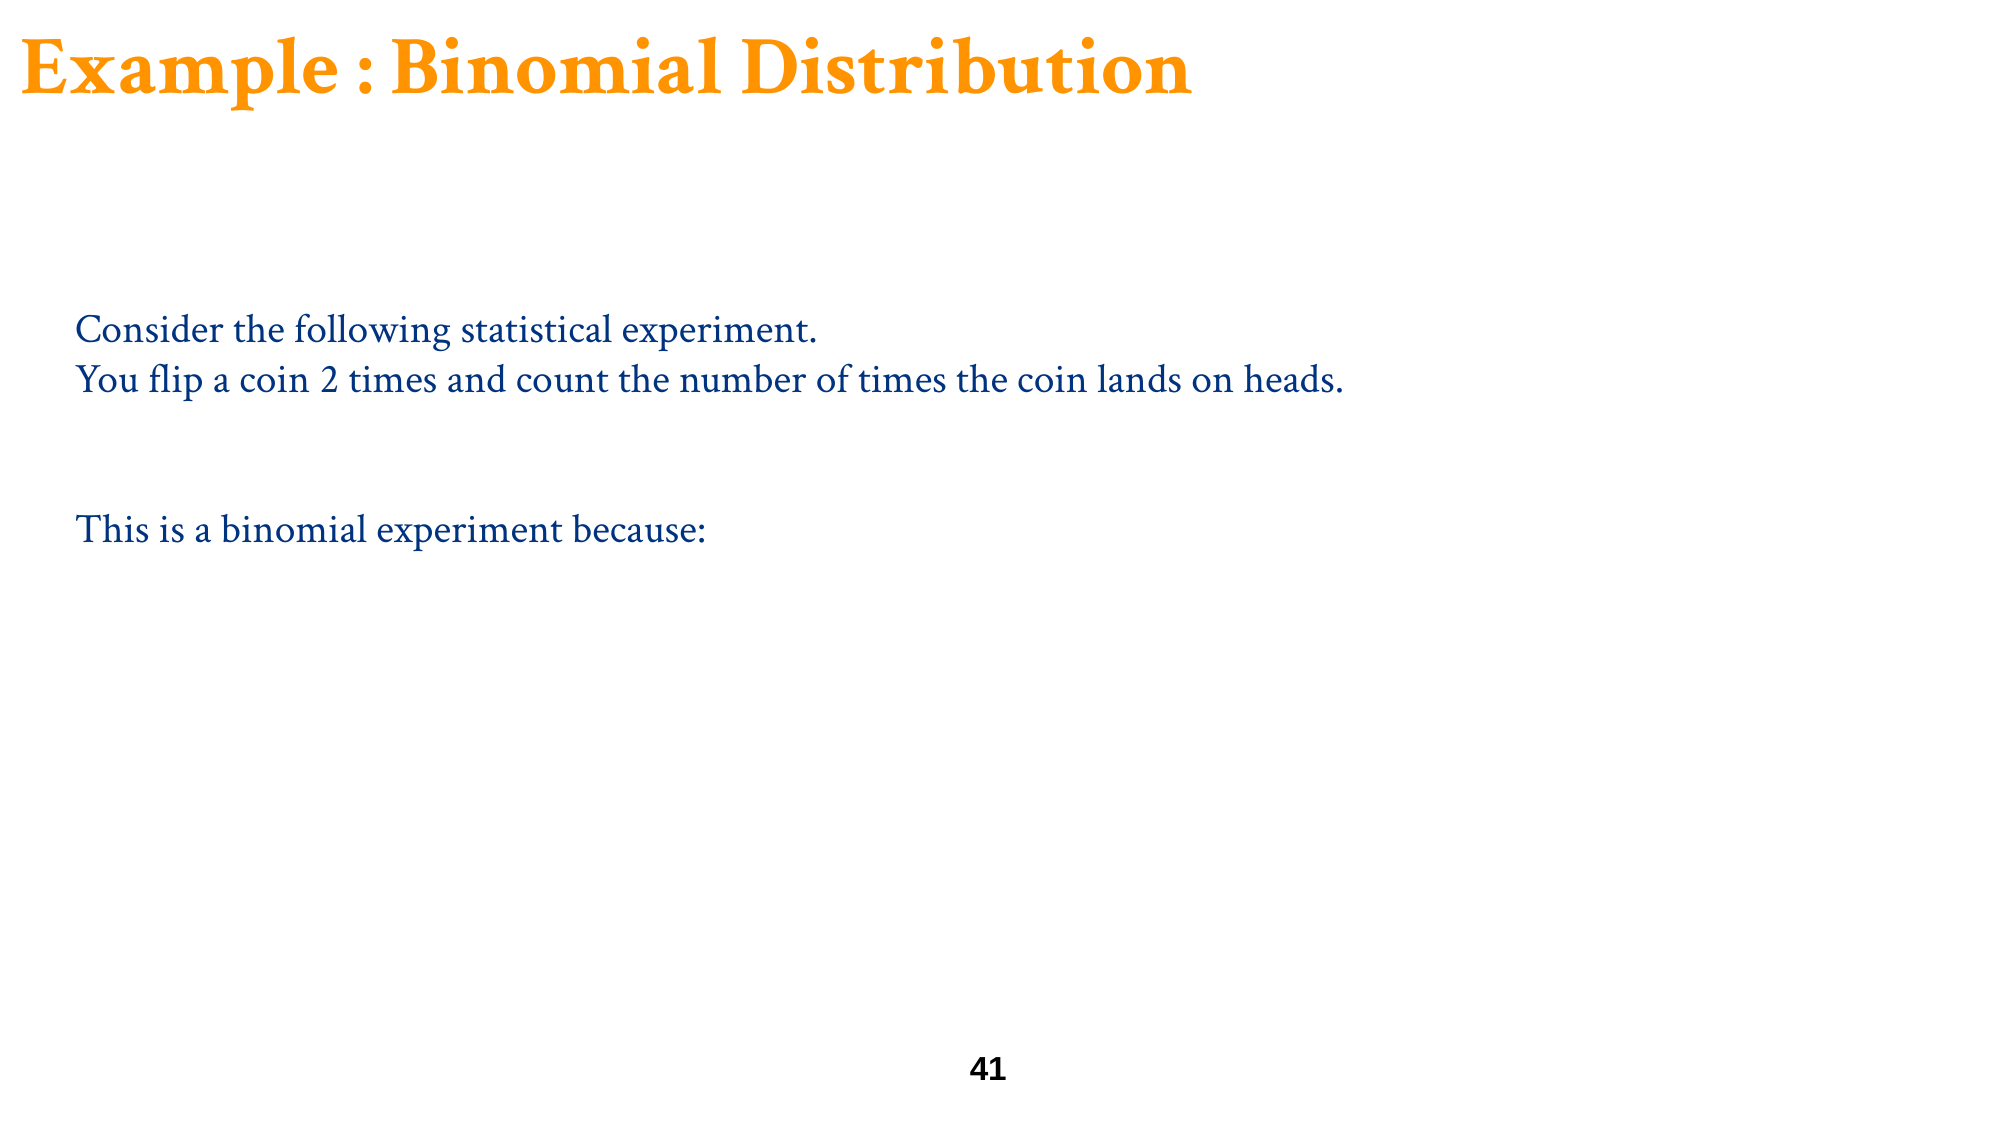

Example : Binomial Distribution
Consider the following statistical experiment.
You flip a coin 2 times and count the number of times the coin lands on heads.

This is a binomial experiment because: